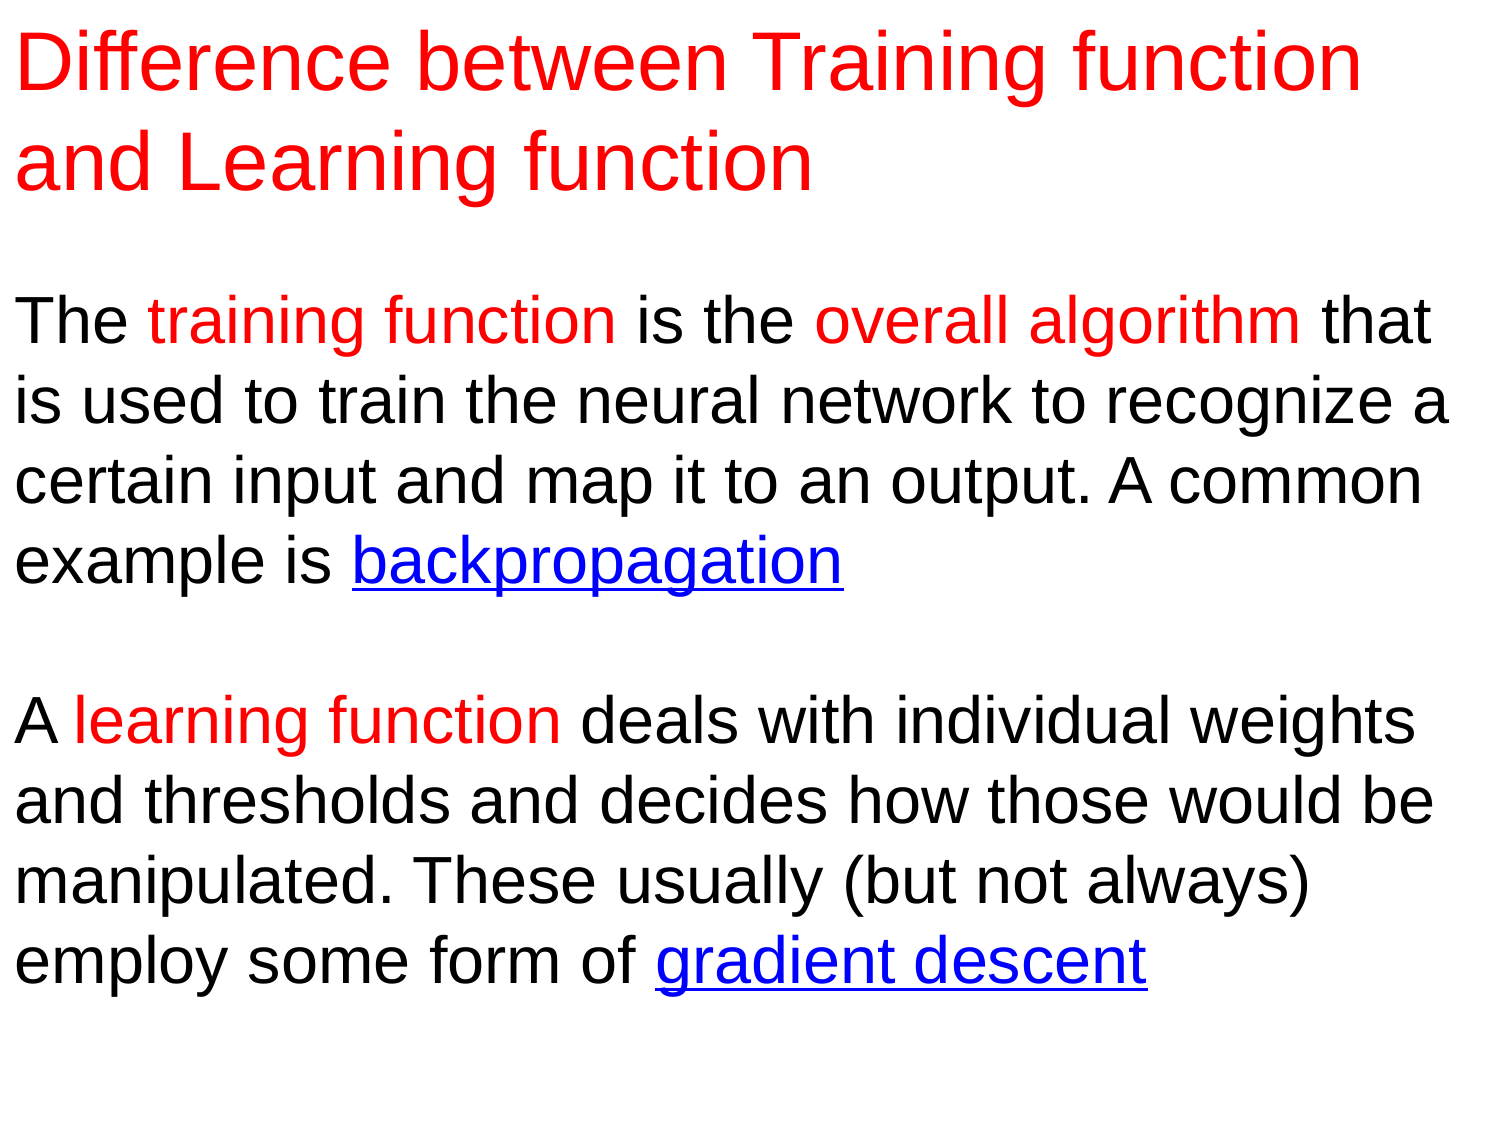

Difference between Training function and Learning function

The training function is the overall algorithm that is used to train the neural network to recognize a certain input and map it to an output. A common example is backpropagation

A learning function deals with individual weights and thresholds and decides how those would be manipulated. These usually (but not always) employ some form of gradient descent